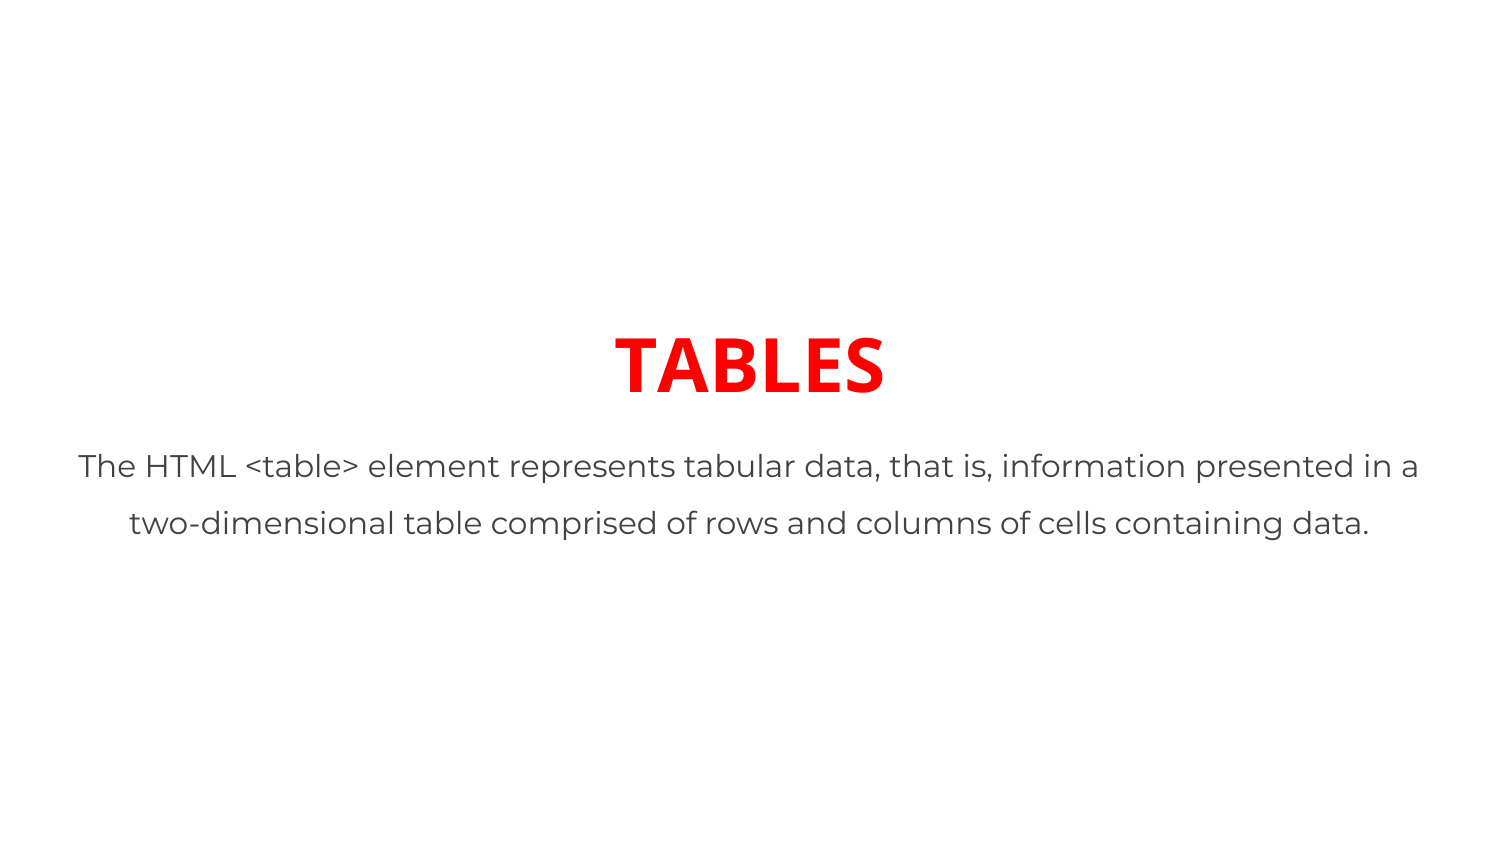

# TABLES
The HTML <table> element represents tabular data, that is, information presented in a two-dimensional table comprised of rows and columns of cells containing data.